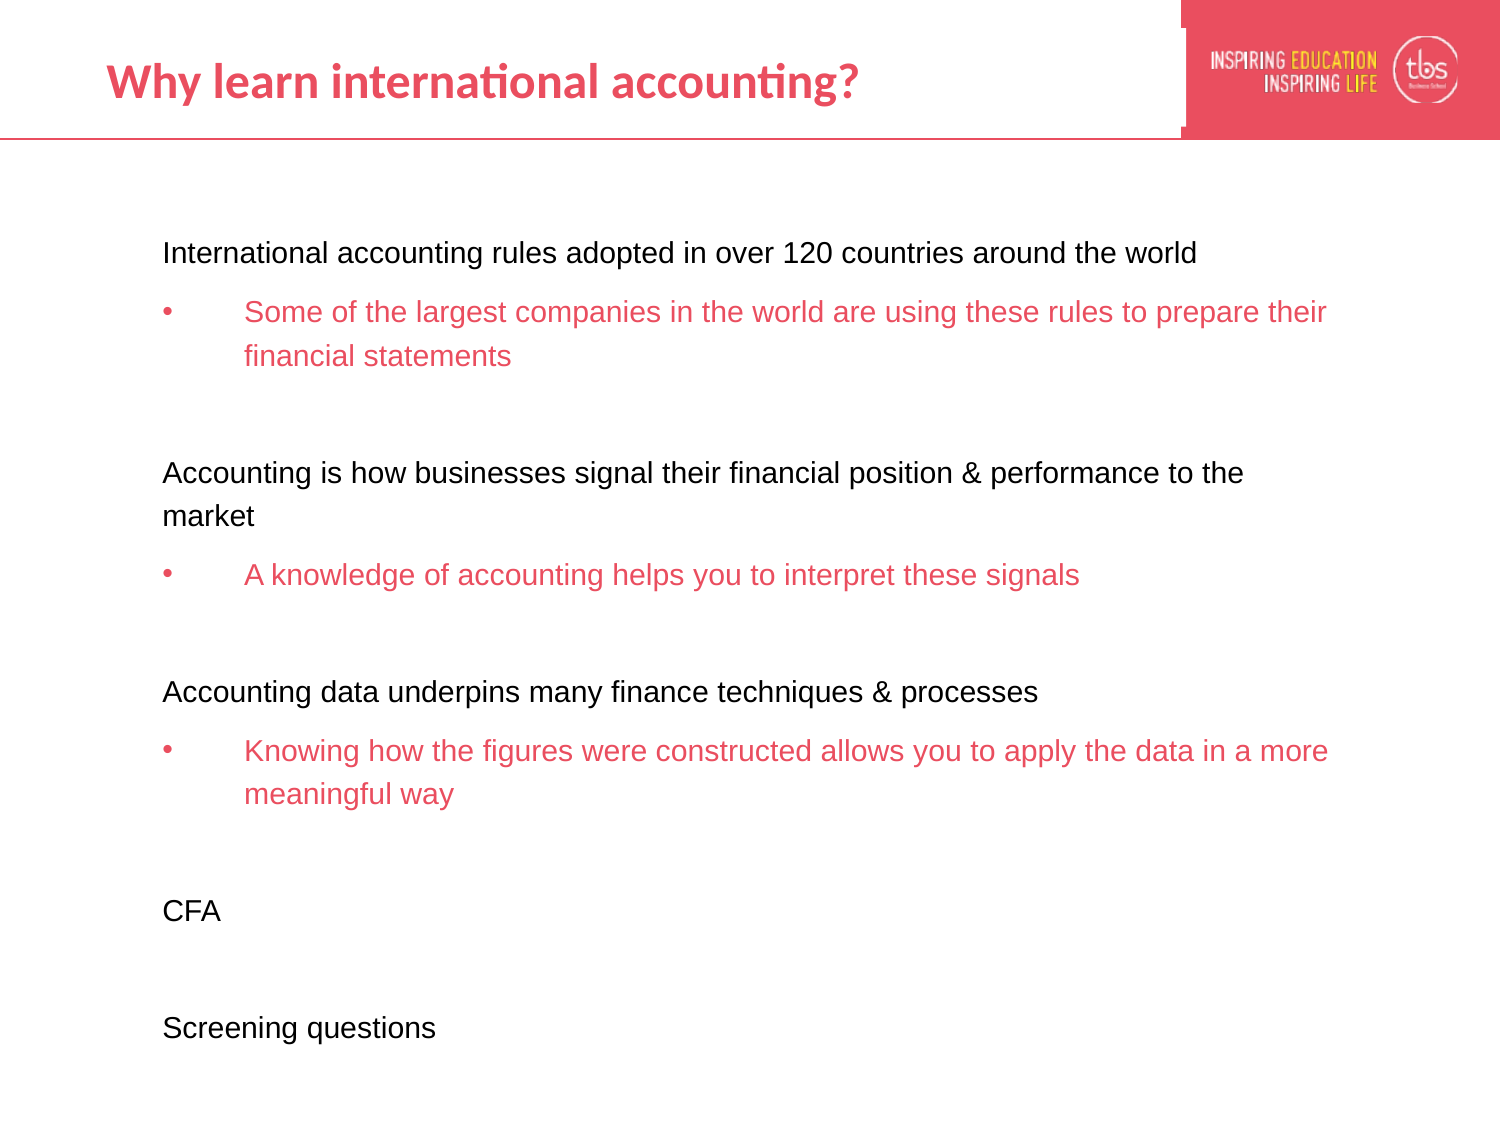

# Why learn international accounting?
International accounting rules adopted in over 120 countries around the world
Some of the largest companies in the world are using these rules to prepare their financial statements

Accounting is how businesses signal their financial position & performance to the market
A knowledge of accounting helps you to interpret these signals

Accounting data underpins many finance techniques & processes
Knowing how the figures were constructed allows you to apply the data in a more meaningful way

CFA

Screening questions